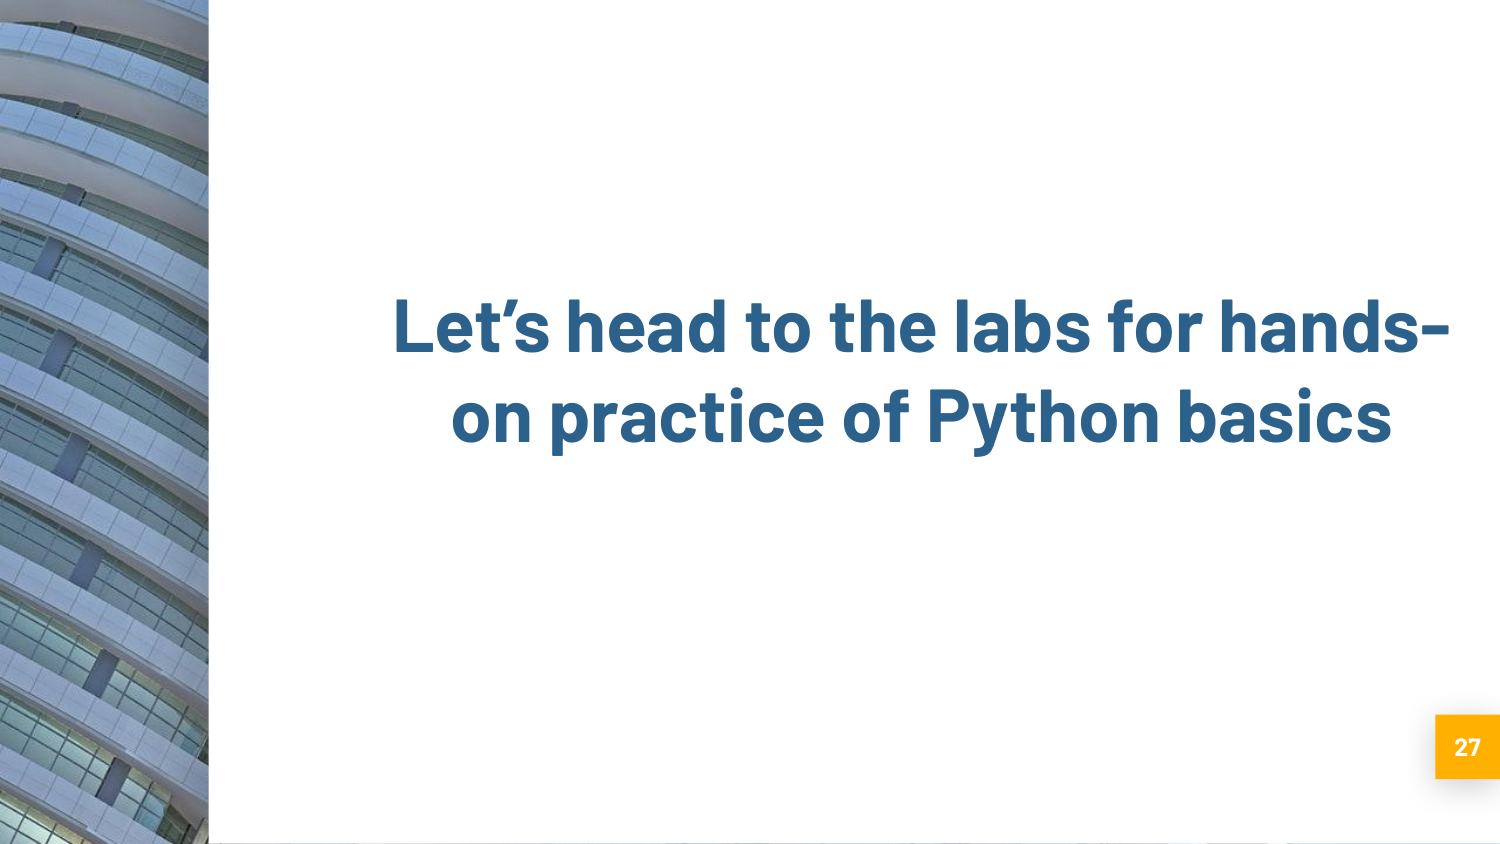

Let’s head to the labs for hands-on practice of Python basics
27